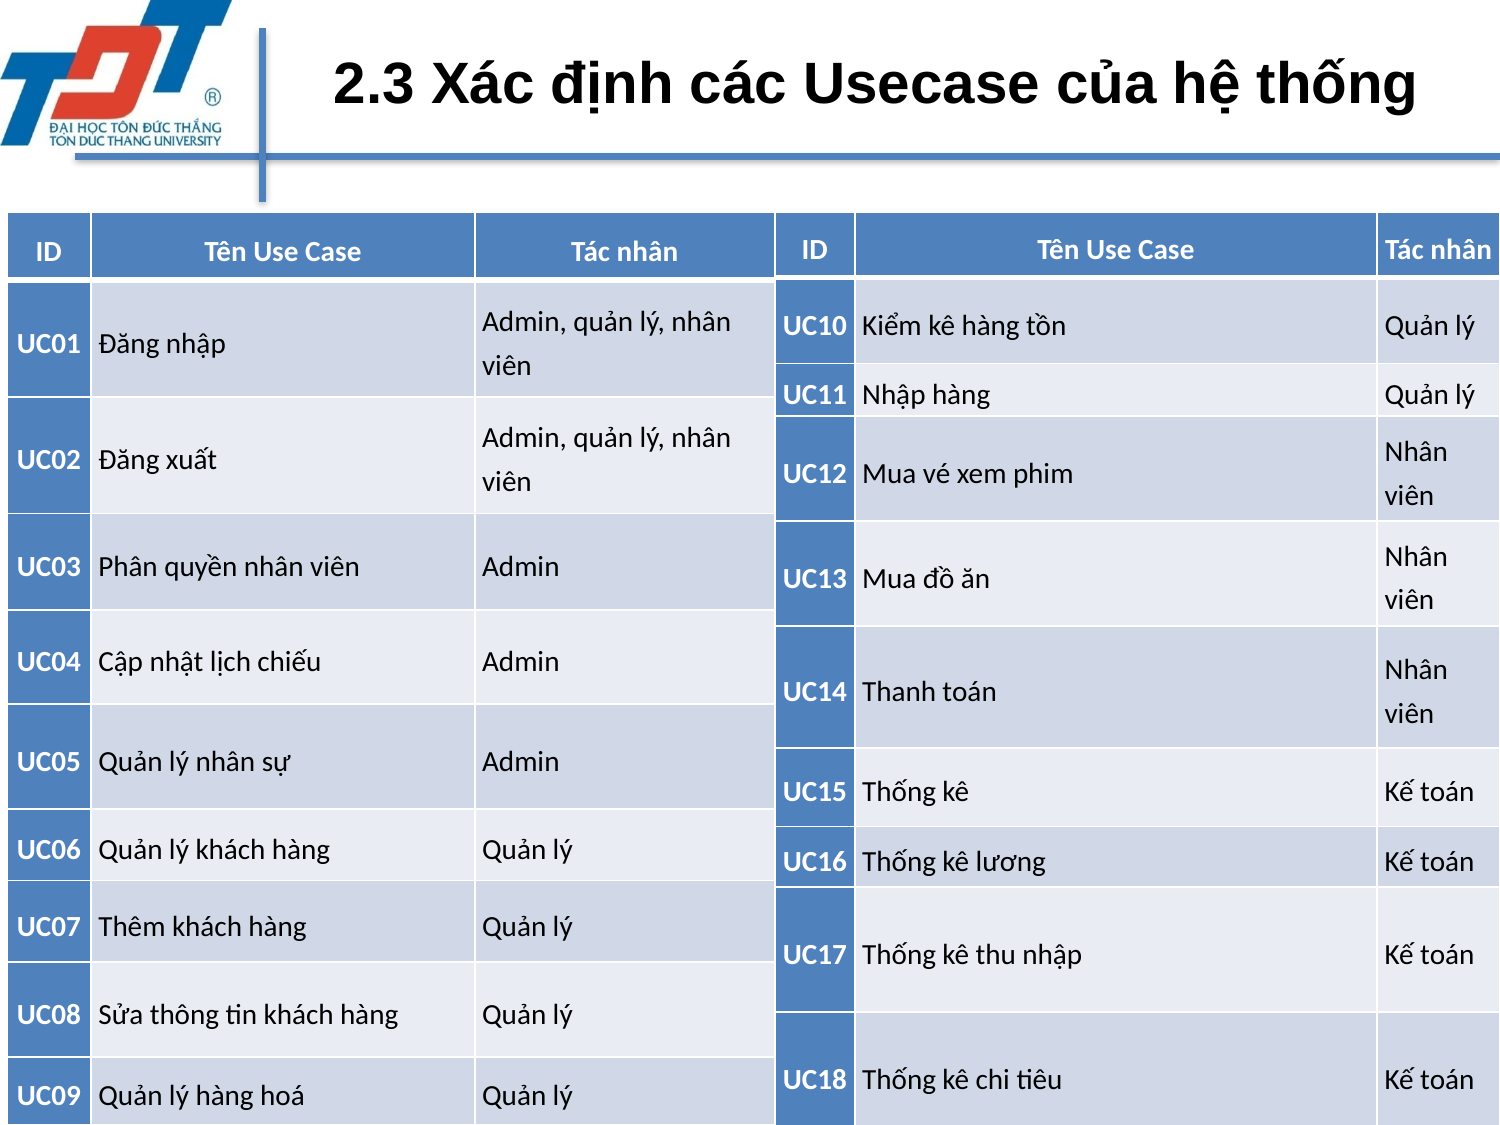

2.3 Xác định các Usecase của hệ thống
| ID | Tên Use Case | Tác nhân |
| --- | --- | --- |
| UC01 | Đăng nhập | Admin, quản lý, nhân viên |
| UC02 | Đăng xuất | Admin, quản lý, nhân viên |
| UC03 | Phân quyền nhân viên | Admin |
| UC04 | Cập nhật lịch chiếu | Admin |
| UC05 | Quản lý nhân sự | Admin |
| UC06 | Quản lý khách hàng | Quản lý |
| UC07 | Thêm khách hàng | Quản lý |
| UC08 | Sửa thông tin khách hàng | Quản lý |
| UC09 | Quản lý hàng hoá | Quản lý |
| ID | Tên Use Case | Tác nhân |
| --- | --- | --- |
| UC10 | Kiểm kê hàng tồn | Quản lý |
| UC11 | Nhập hàng | Quản lý |
| UC12 | Mua vé xem phim | Nhân viên |
| UC13 | Mua đồ ăn | Nhân viên |
| UC14 | Thanh toán | Nhân viên |
| UC15 | Thống kê | Kế toán |
| UC16 | Thống kê lương | Kế toán |
| UC17 | Thống kê thu nhập | Kế toán |
| UC18 | Thống kê chi tiêu | Kế toán |
22